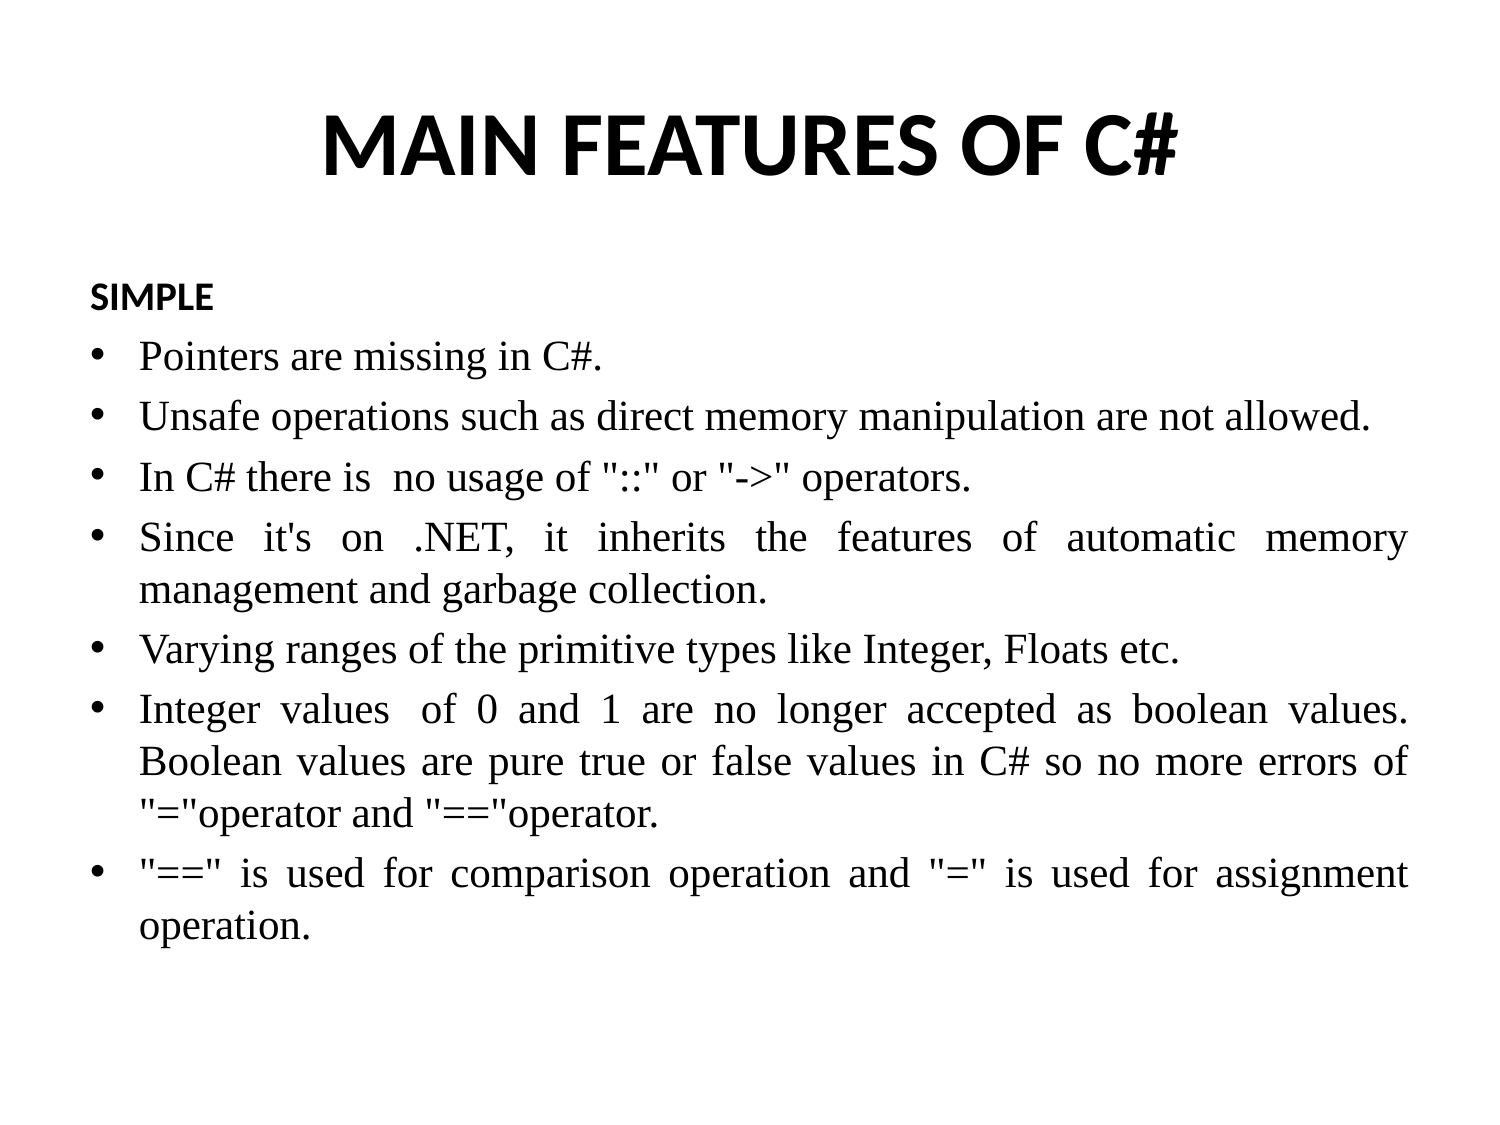

# MAIN FEATURES OF C#
SIMPLE
Pointers are missing in C#.
Unsafe operations such as direct memory manipulation are not allowed.
In C# there is  no usage of "::" or "->" operators.
Since it's on .NET, it inherits the features of automatic memory management and garbage collection.
Varying ranges of the primitive types like Integer, Floats etc.
Integer values  of 0 and 1 are no longer accepted as boolean values. Boolean values are pure true or false values in C# so no more errors of "="operator and "=="operator.
"==" is used for comparison operation and "=" is used for assignment operation.